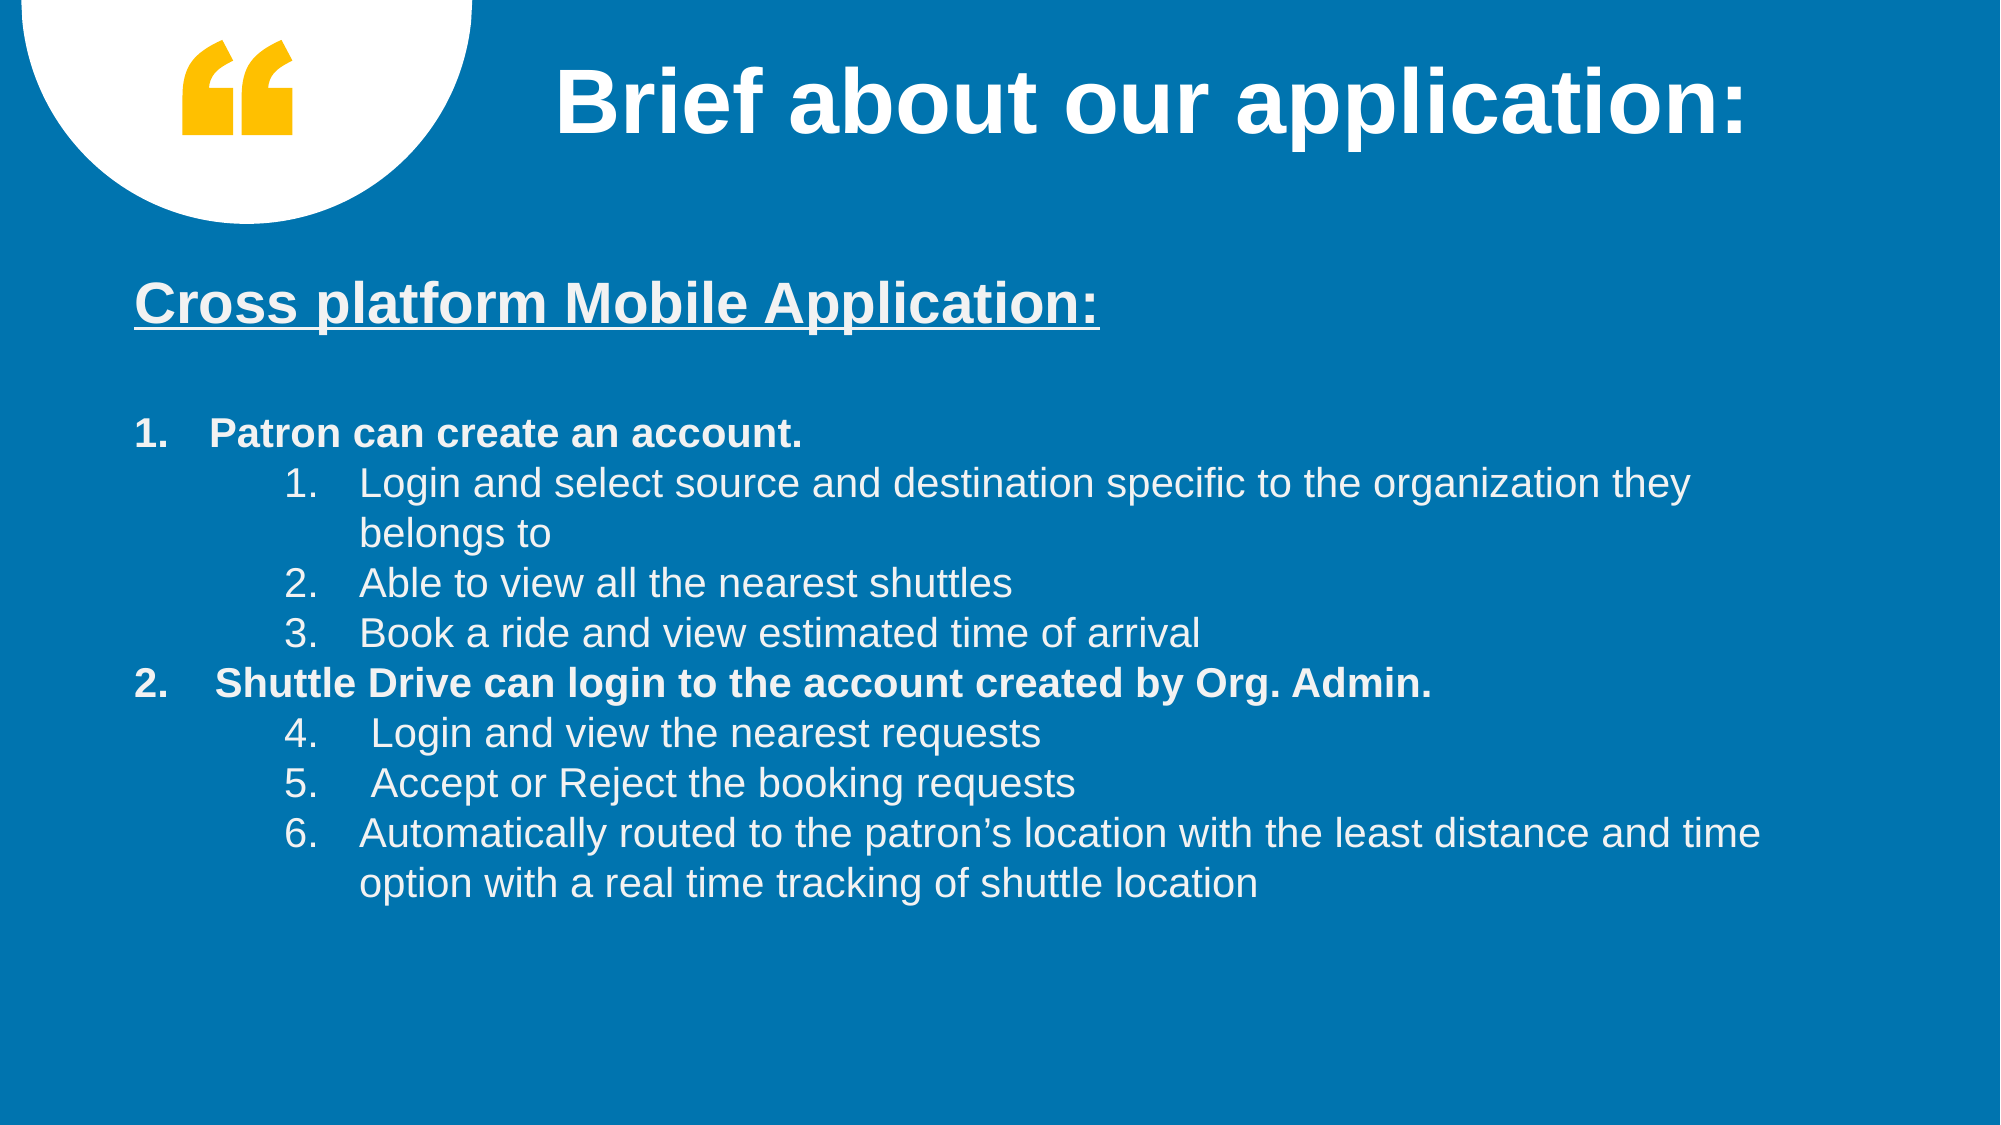

Brief about our application:

Cross platform Mobile Application:

Patron can create an account.
Login and select source and destination specific to the organization they belongs to
Able to view all the nearest shuttles
Book a ride and view estimated time of arrival
2.    Shuttle Drive can login to the account created by Org. Admin.
 Login and view the nearest requests
 Accept or Reject the booking requests
Automatically routed to the patron’s location with the least distance and time option with a real time tracking of shuttle location

5